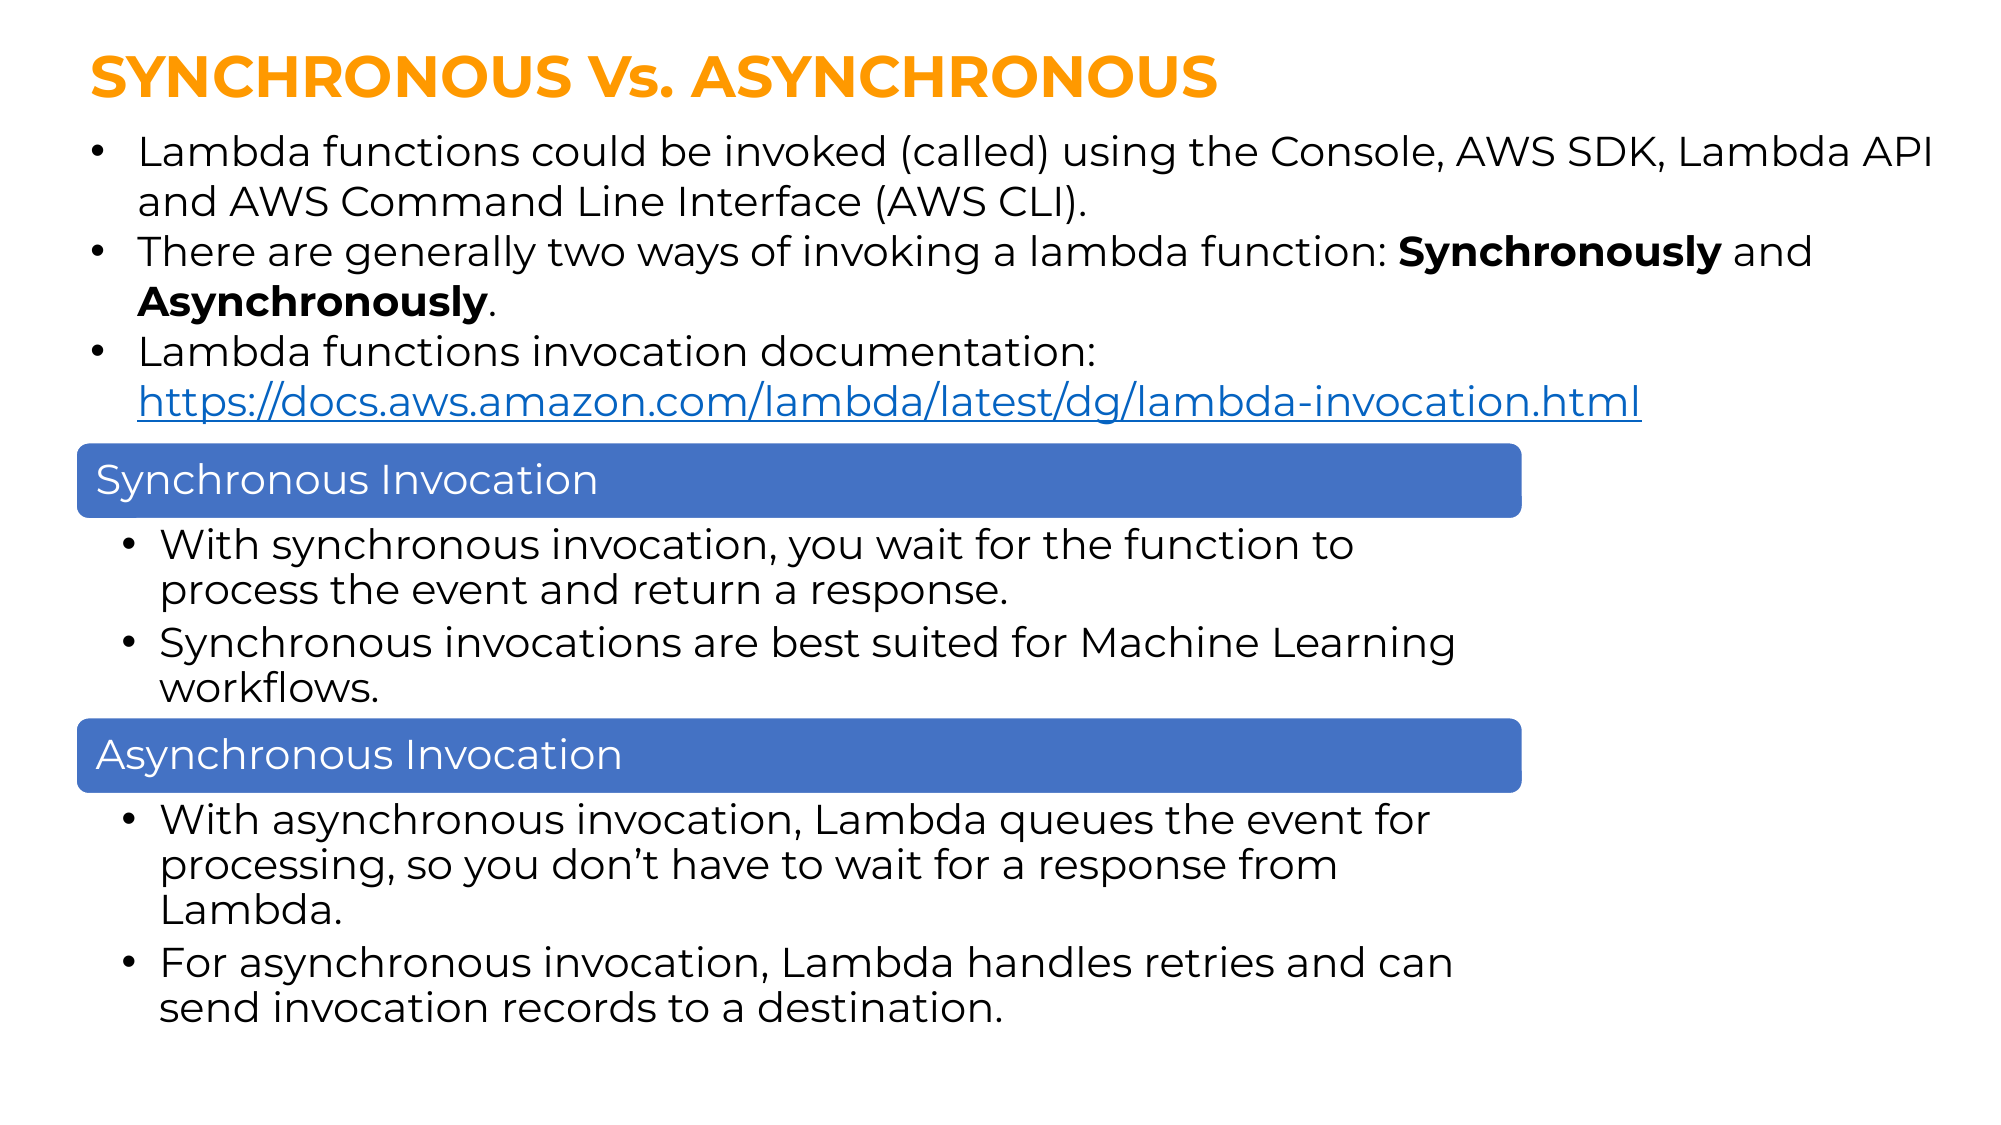

SYNCHRONOUS Vs. ASYNCHRONOUS
Lambda functions could be invoked (called) using the Console, AWS SDK, Lambda API and AWS Command Line Interface (AWS CLI).
There are generally two ways of invoking a lambda function: Synchronously and Asynchronously.
Lambda functions invocation documentation: https://docs.aws.amazon.com/lambda/latest/dg/lambda-invocation.html

Synchronous Invocation
With synchronous invocation, you wait for the function to process the event and return a response.
Synchronous invocations are best suited for Machine Learning workflows.
Asynchronous Invocation
With asynchronous invocation, Lambda queues the event for processing, so you don’t have to wait for a response from Lambda.
For asynchronous invocation, Lambda handles retries and can send invocation records to a destination.